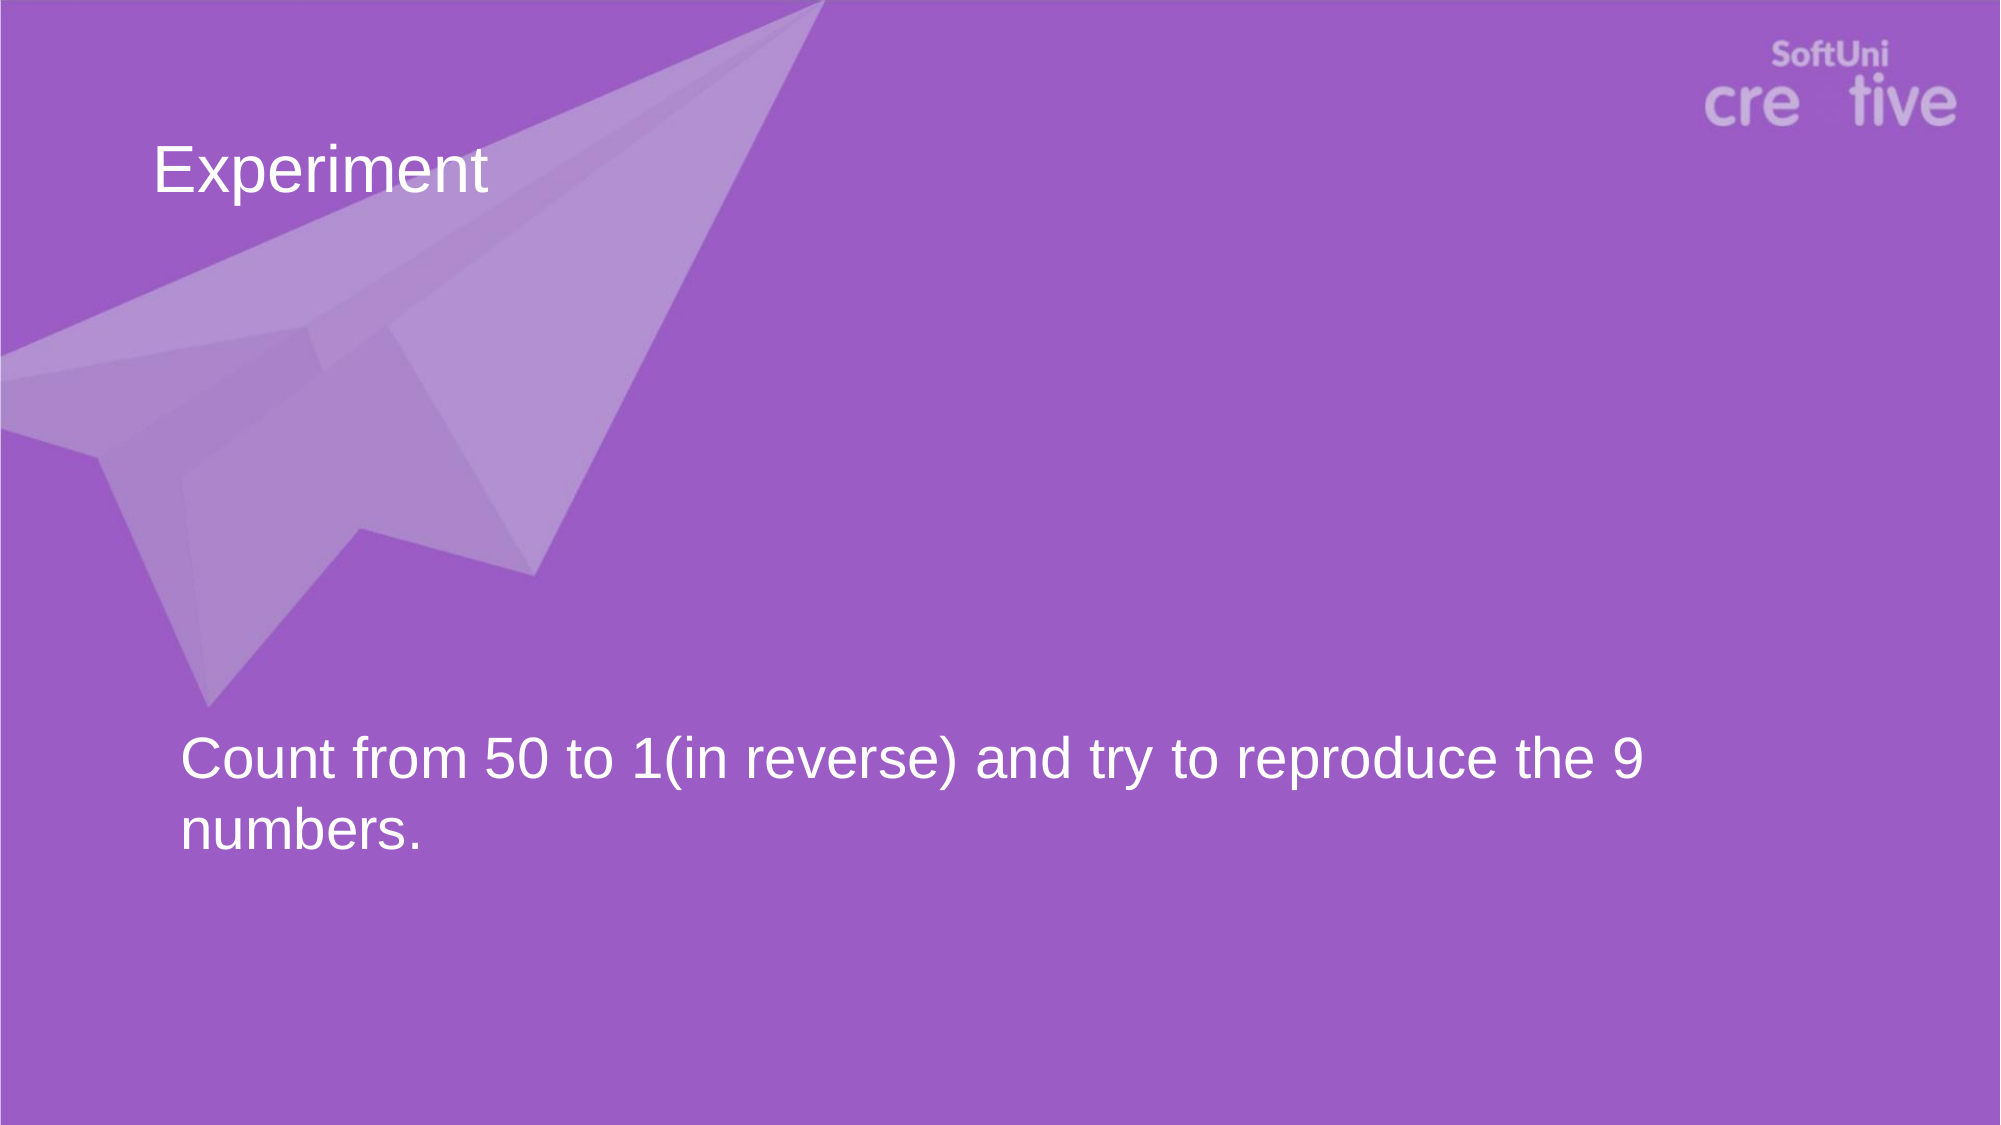

Experiment
Count from 50 to 1(in reverse) and try to reproduce the 9
numbers.